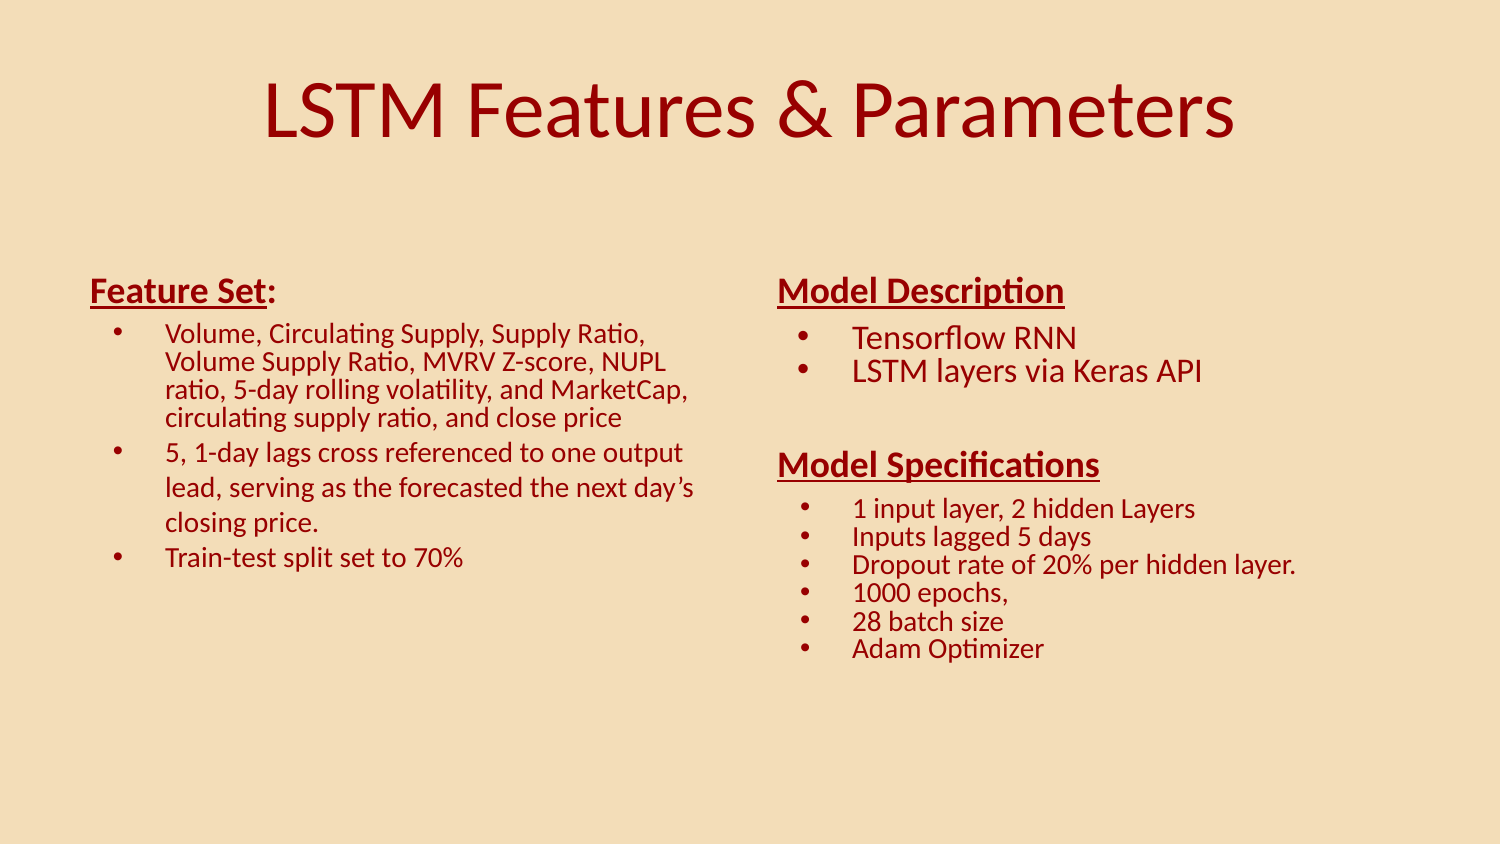

# LSTM Features & Parameters
Feature Set:
Volume, Circulating Supply, Supply Ratio, Volume Supply Ratio, MVRV Z-score, NUPL ratio, 5-day rolling volatility, and MarketCap, circulating supply ratio, and close price
5, 1-day lags cross referenced to one output lead, serving as the forecasted the next day’s closing price.
Train-test split set to 70%
Model Description
Tensorflow RNN
LSTM layers via Keras API

Model Specifications
1 input layer, 2 hidden Layers
Inputs lagged 5 days
Dropout rate of 20% per hidden layer.
1000 epochs,
28 batch size
Adam Optimizer